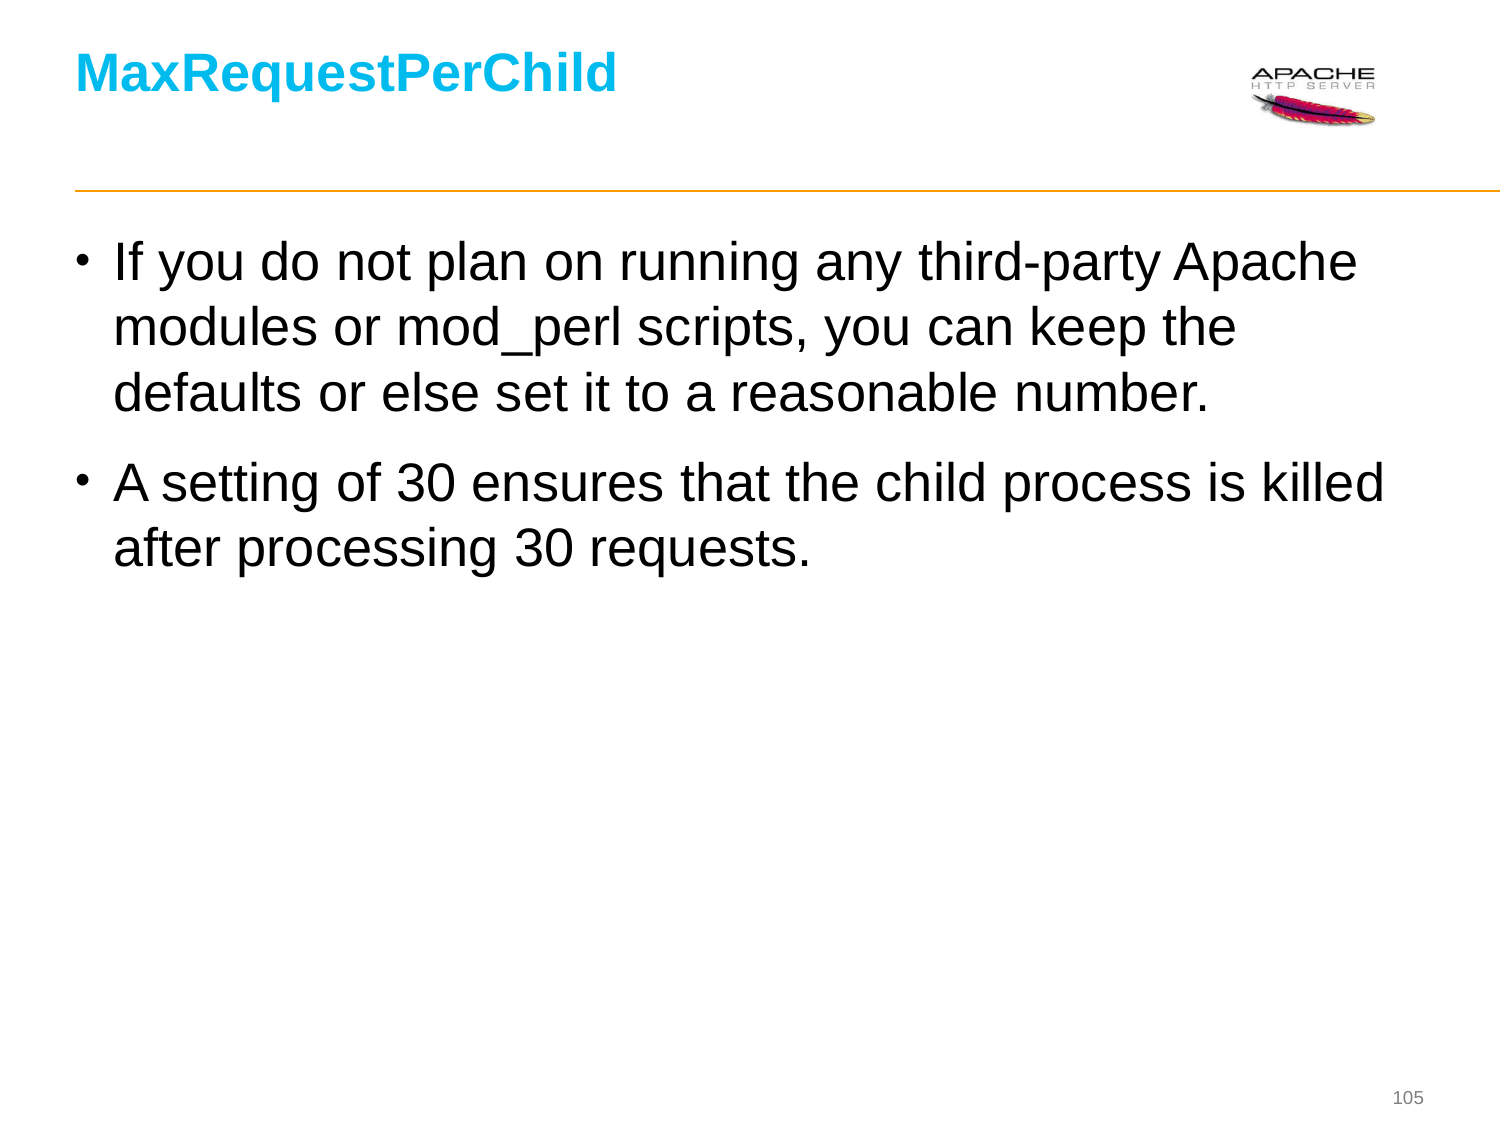

# MaxRequestPerChild
If you do not plan on running any third-party Apache modules or mod_perl scripts, you can keep the defaults or else set it to a reasonable number.
A setting of 30 ensures that the child process is killed after processing 30 requests.